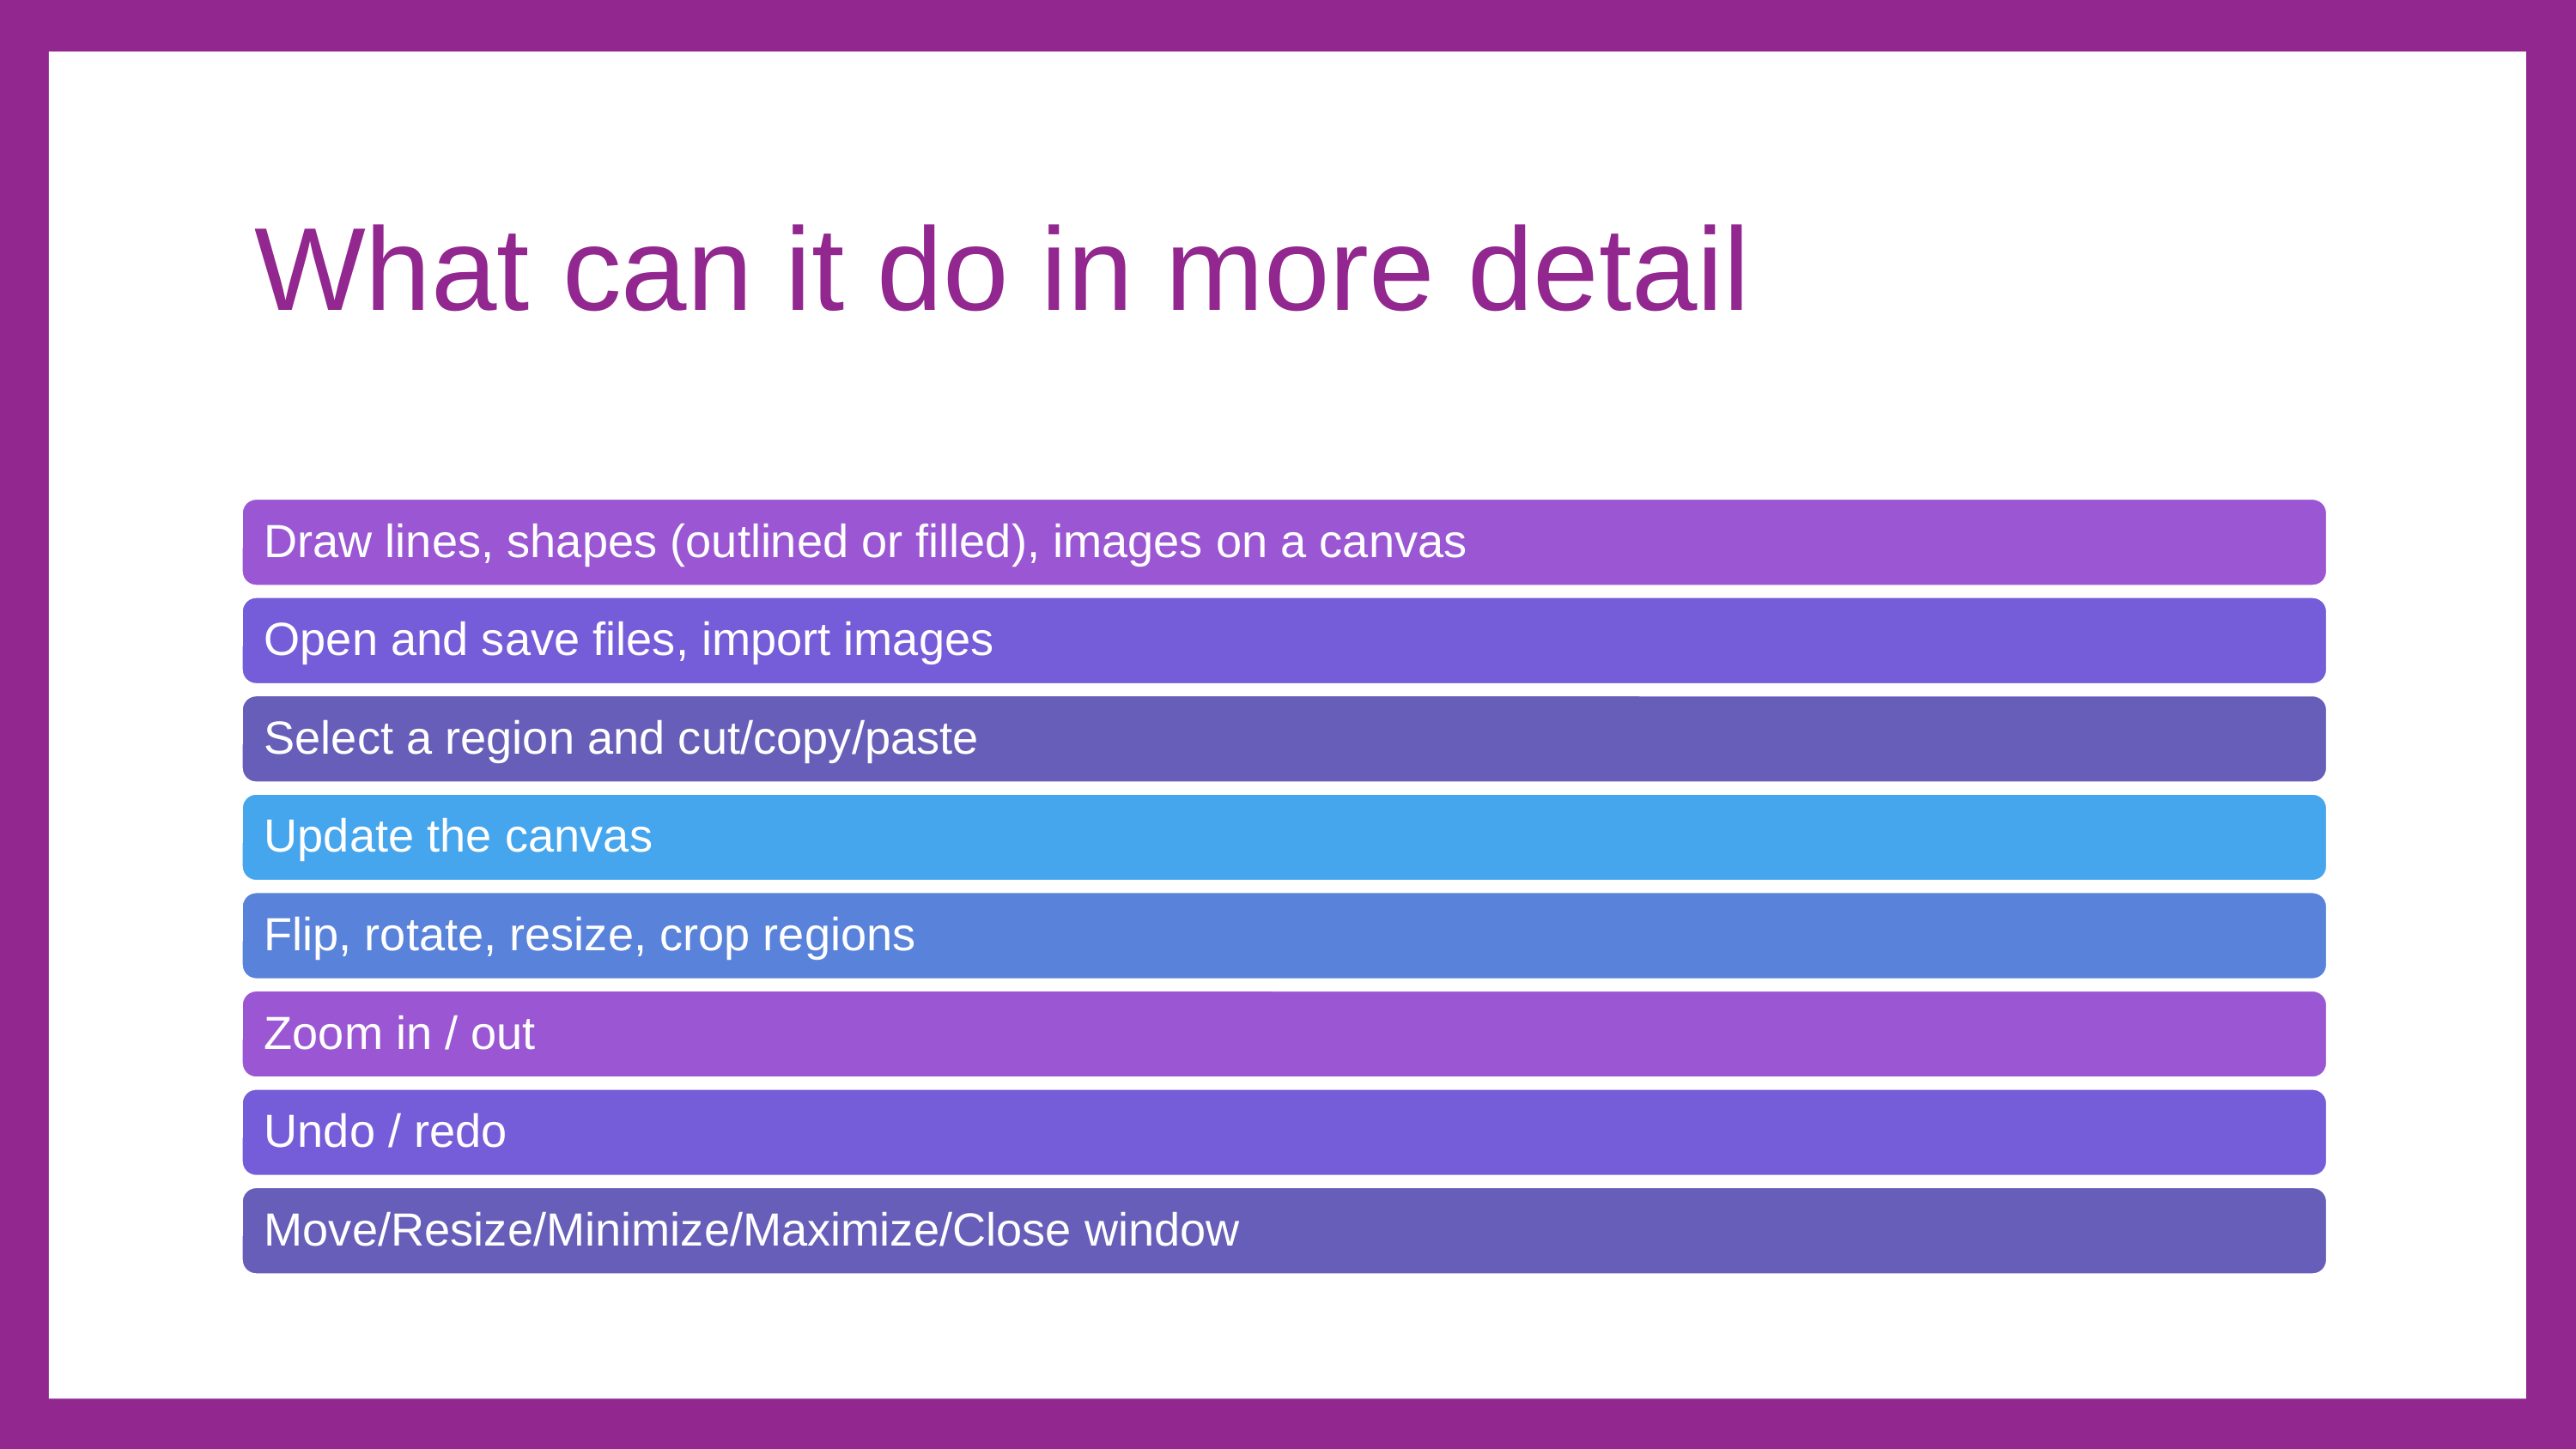

# What can it do in more detail
Draw lines, shapes (outlined or filled), images on a canvas
Open and save files, import images
Select a region and cut/copy/paste
Update the canvas
Flip, rotate, resize, crop regions
Zoom in / out
Undo / redo
Move/Resize/Minimize/Maximize/Close window